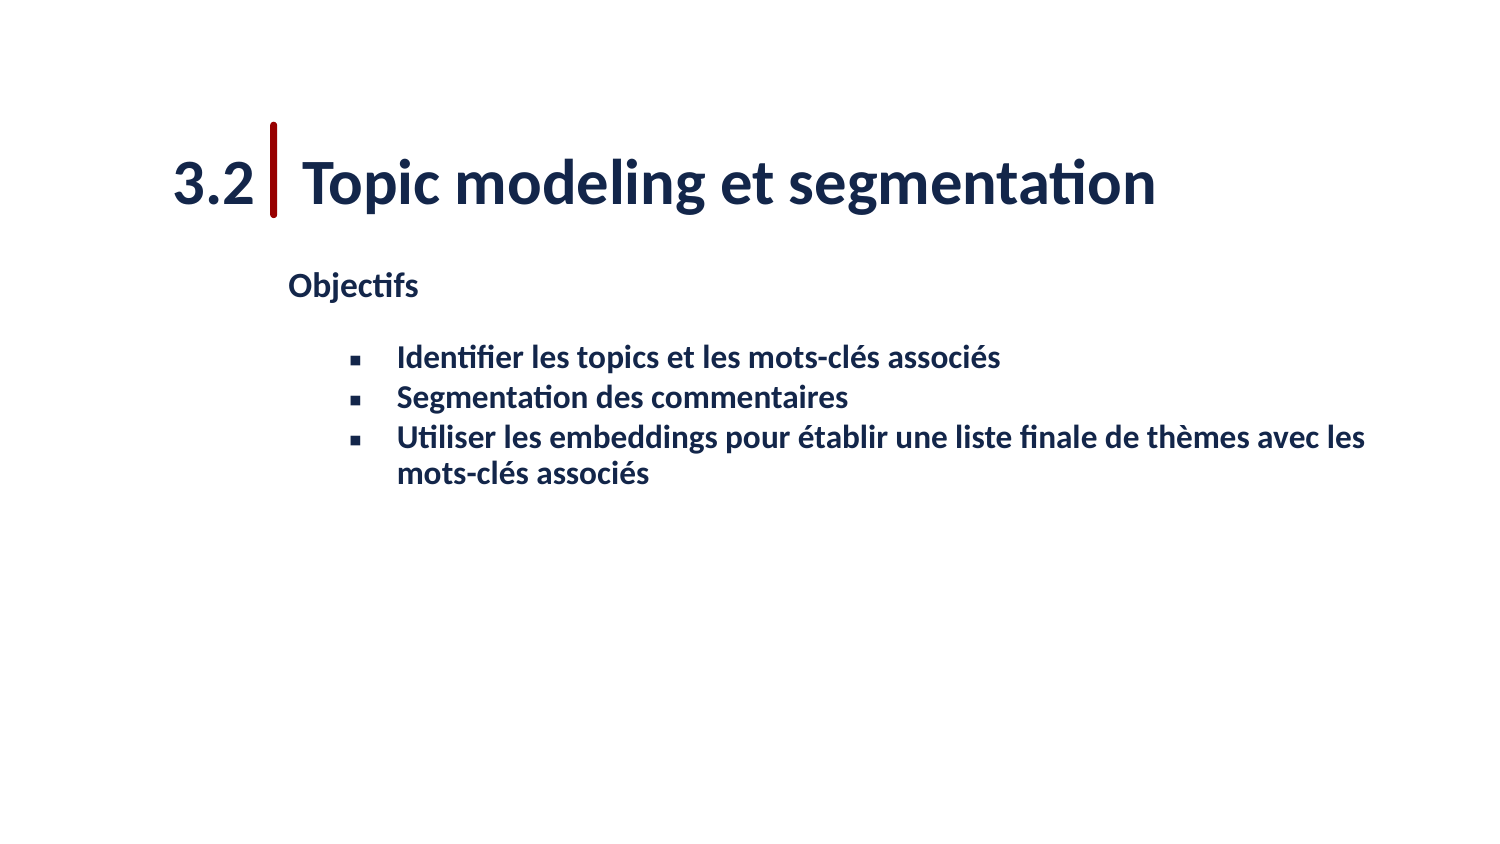

3.2
Topic modeling et segmentation
Objectifs
Identifier les topics et les mots-clés associés
Segmentation des commentaires
Utiliser les embeddings pour établir une liste finale de thèmes avec les mots-clés associés